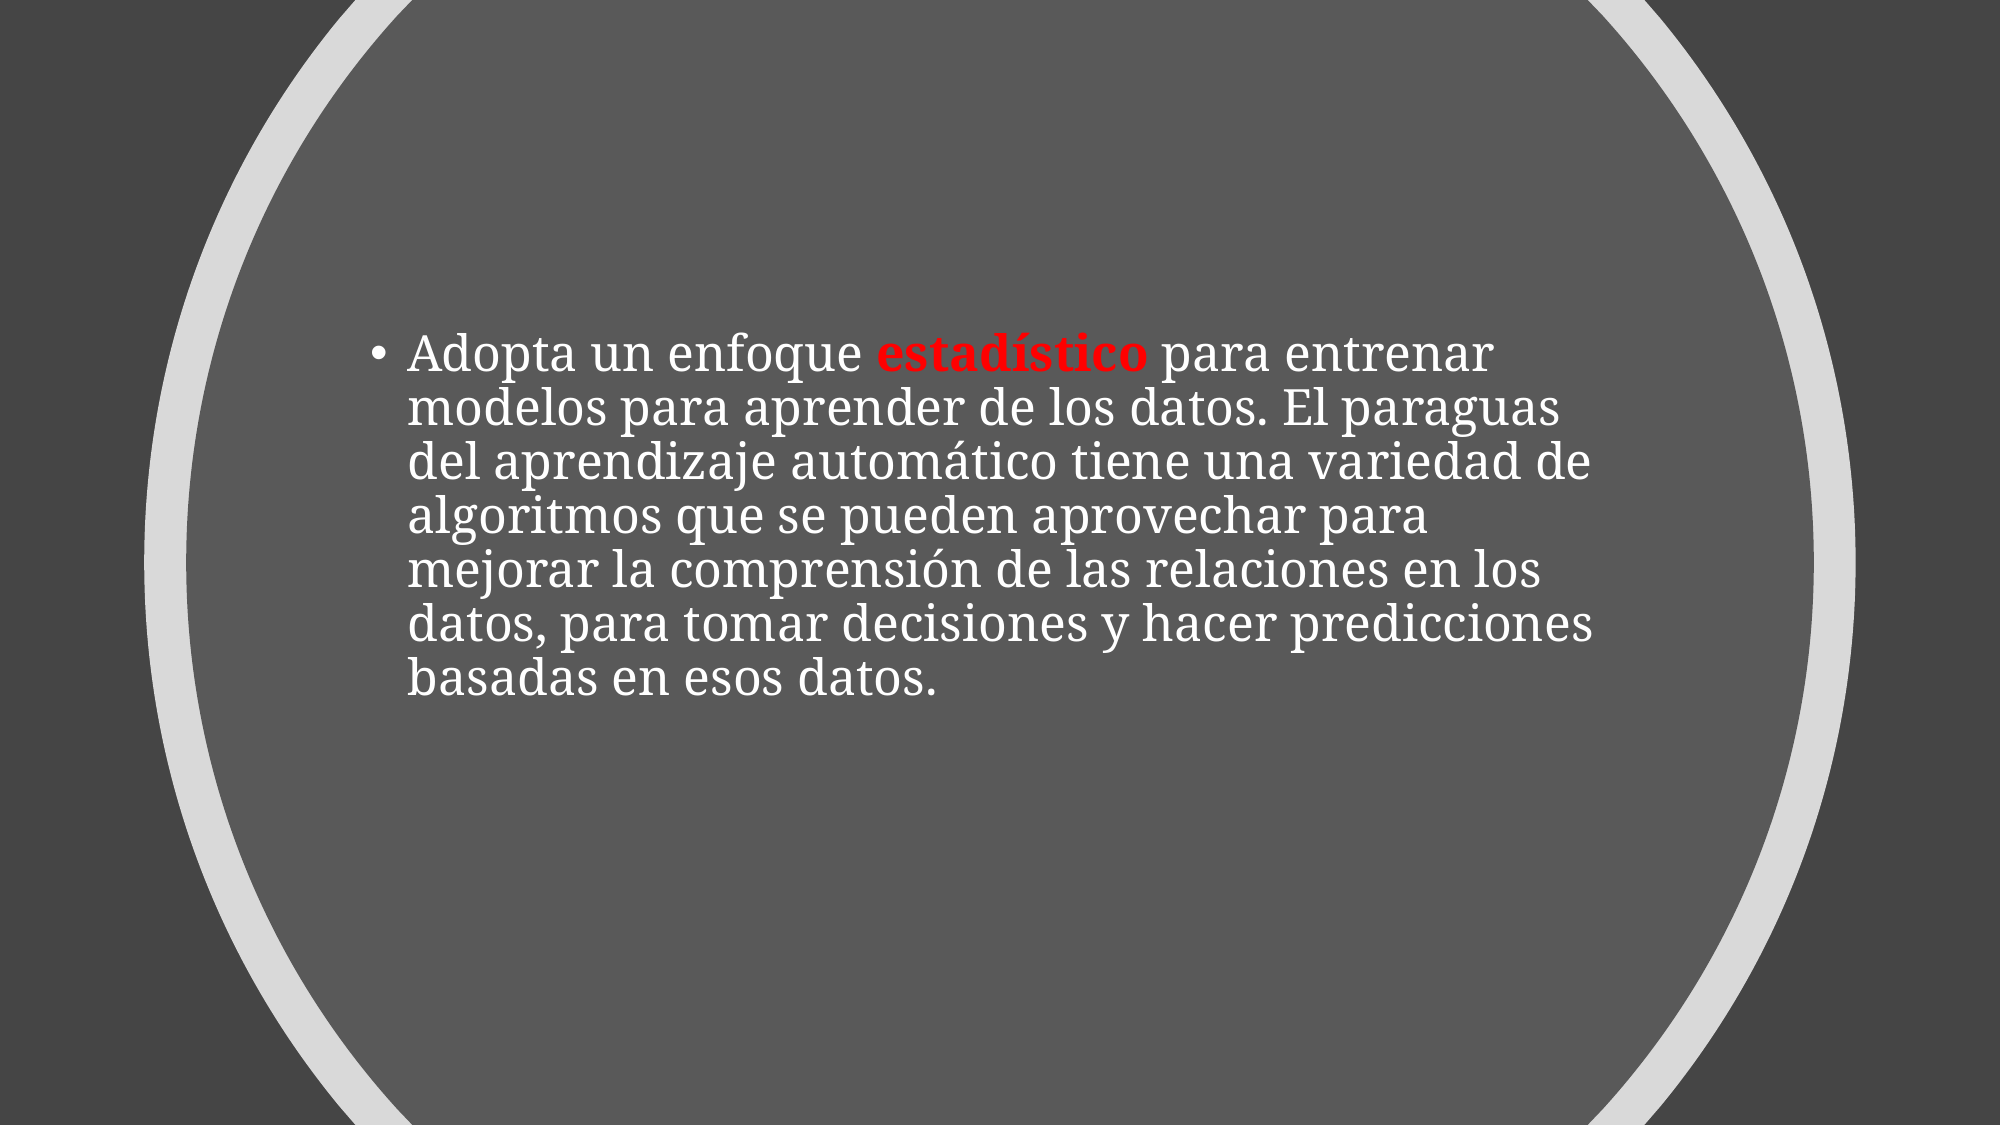

#
Adopta un enfoque estadístico para entrenar modelos para aprender de los datos. El paraguas del aprendizaje automático tiene una variedad de algoritmos que se pueden aprovechar para mejorar la comprensión de las relaciones en los datos, para tomar decisiones y hacer predicciones basadas en esos datos.